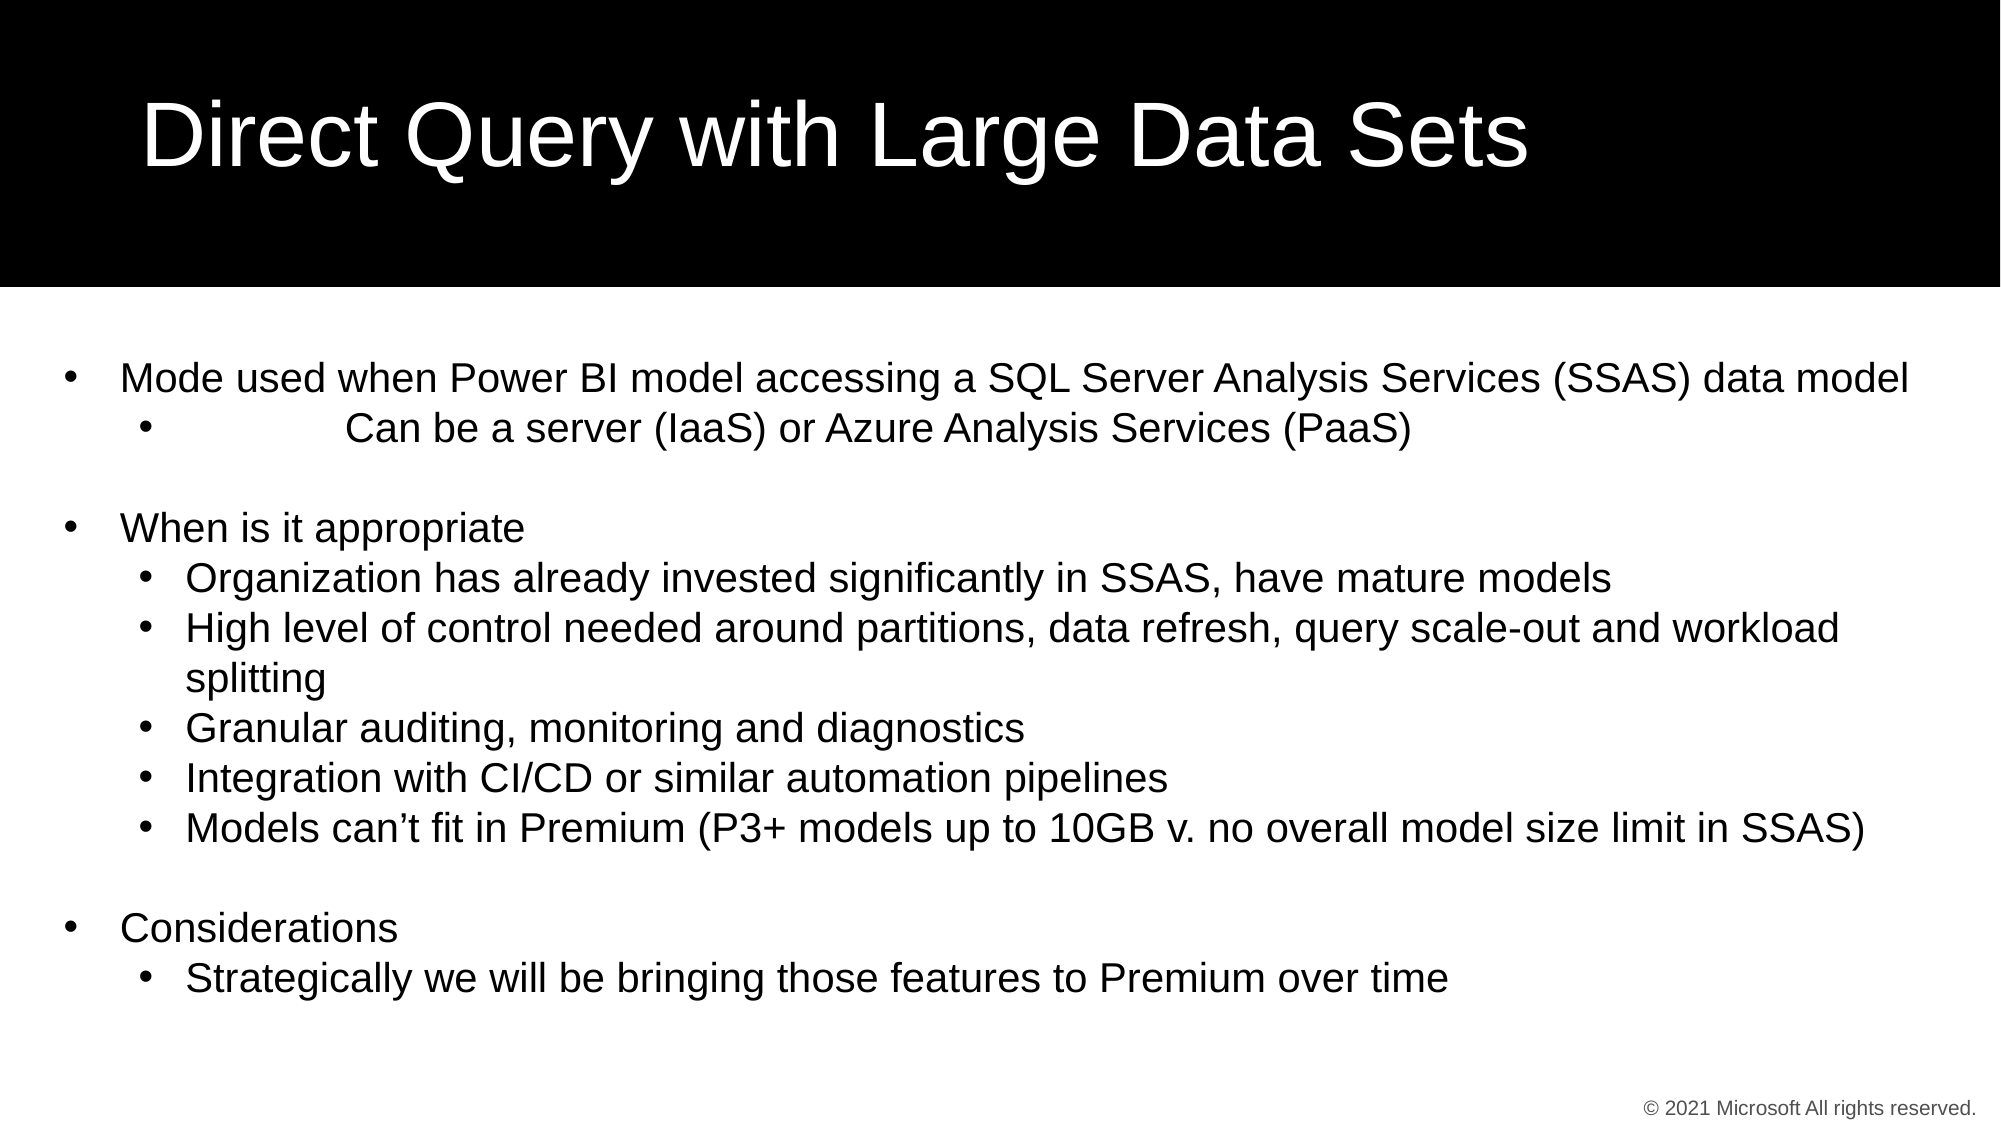

Direct Query with Large Data Sets

Mode used when Power BI model accessing a SQL Server Analysis Services (SSAS) data model
	Can be a server (IaaS) or Azure Analysis Services (PaaS)

When is it appropriate
Organization has already invested significantly in SSAS, have mature models
High level of control needed around partitions, data refresh, query scale-out and workload splitting
Granular auditing, monitoring and diagnostics
Integration with CI/CD or similar automation pipelines
Models can’t fit in Premium (P3+ models up to 10GB v. no overall model size limit in SSAS)

Considerations
Strategically we will be bringing those features to Premium over time

© 2021 Microsoft All rights reserved.